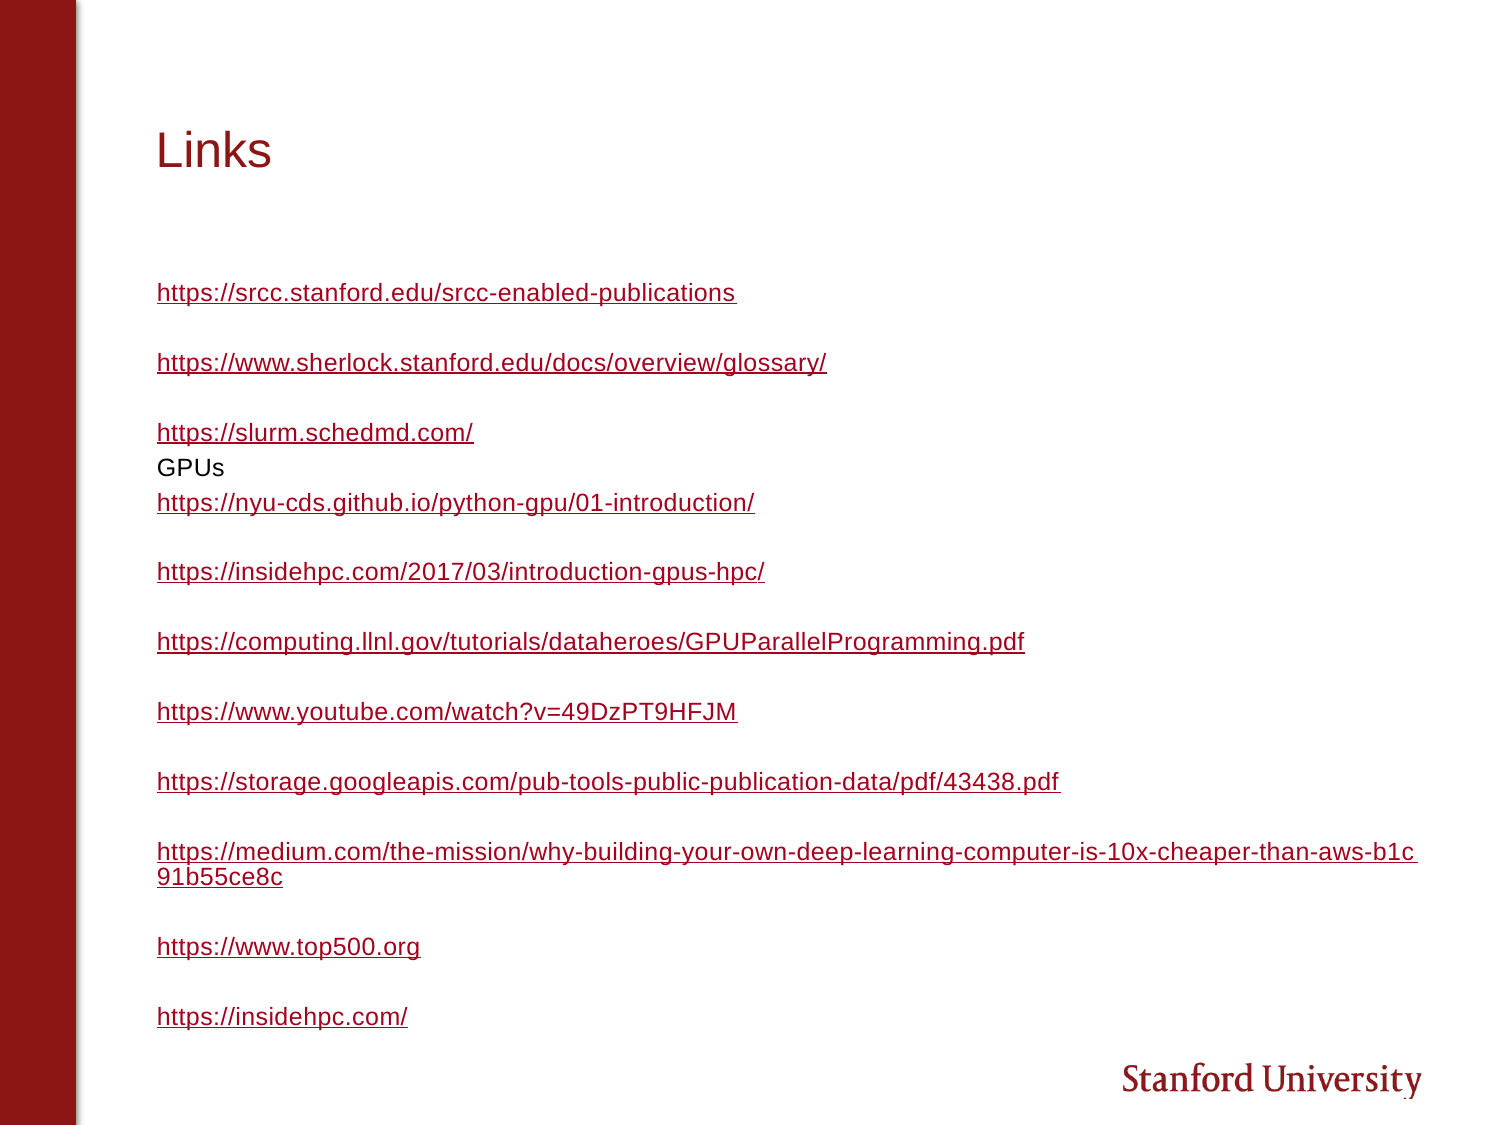

# Links

https://srcc.stanford.edu/srcc-enabled-publications

https://www.sherlock.stanford.edu/docs/overview/glossary/

https://slurm.schedmd.com/
GPUs
https://nyu-cds.github.io/python-gpu/01-introduction/

https://insidehpc.com/2017/03/introduction-gpus-hpc/

https://computing.llnl.gov/tutorials/dataheroes/GPUParallelProgramming.pdf

https://www.youtube.com/watch?v=49DzPT9HFJM

https://storage.googleapis.com/pub-tools-public-publication-data/pdf/43438.pdf

https://medium.com/the-mission/why-building-your-own-deep-learning-computer-is-10x-cheaper-than-aws-b1c91b55ce8c

https://www.top500.org

https://insidehpc.com/